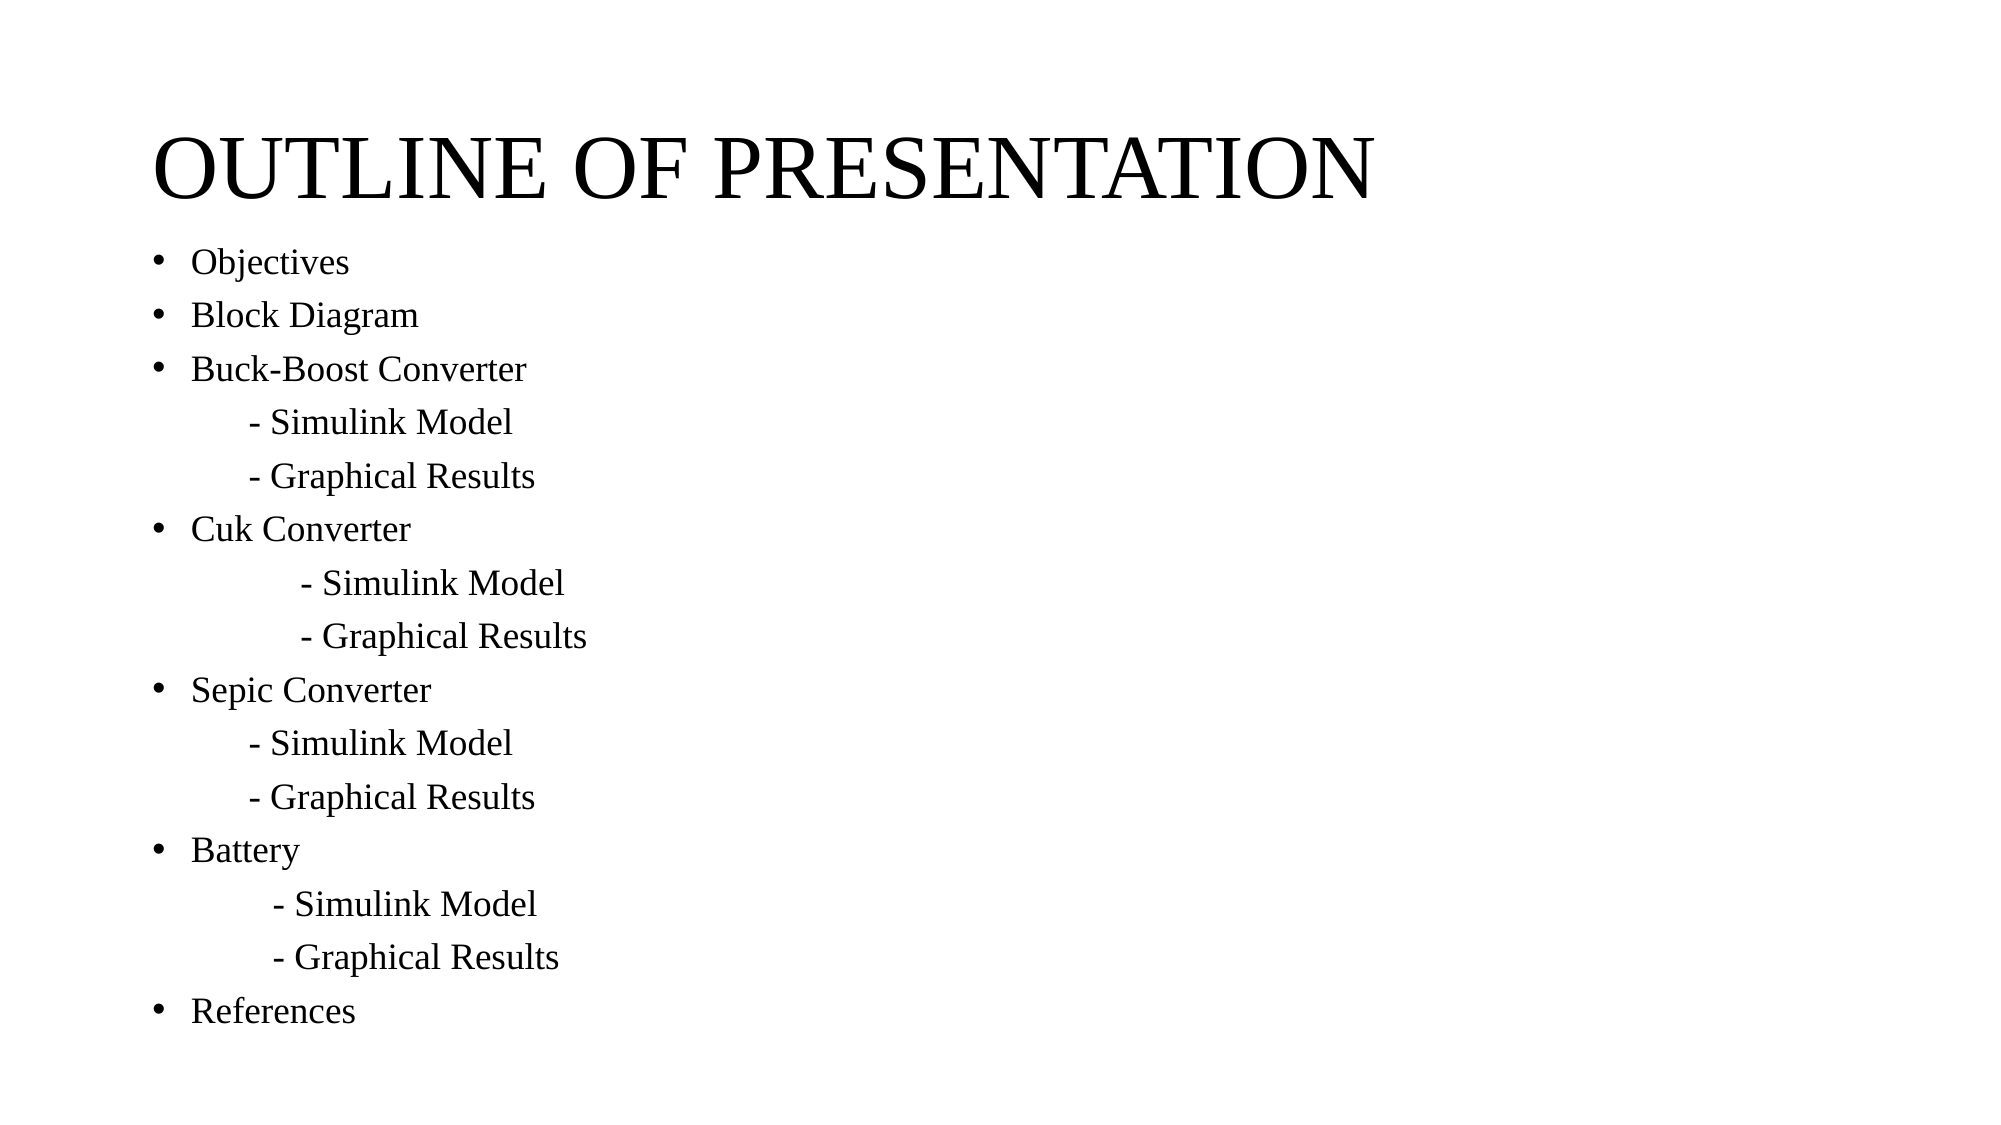

# OUTLINE OF PRESENTATION
Objectives
Block Diagram
Buck-Boost Converter
	- Simulink Model
	- Graphical Results
Cuk Converter
                - Simulink Model
                - Graphical Results
Sepic Converter
	- Simulink Model
	- Graphical Results
Battery
             - Simulink Model
             - Graphical Results
References